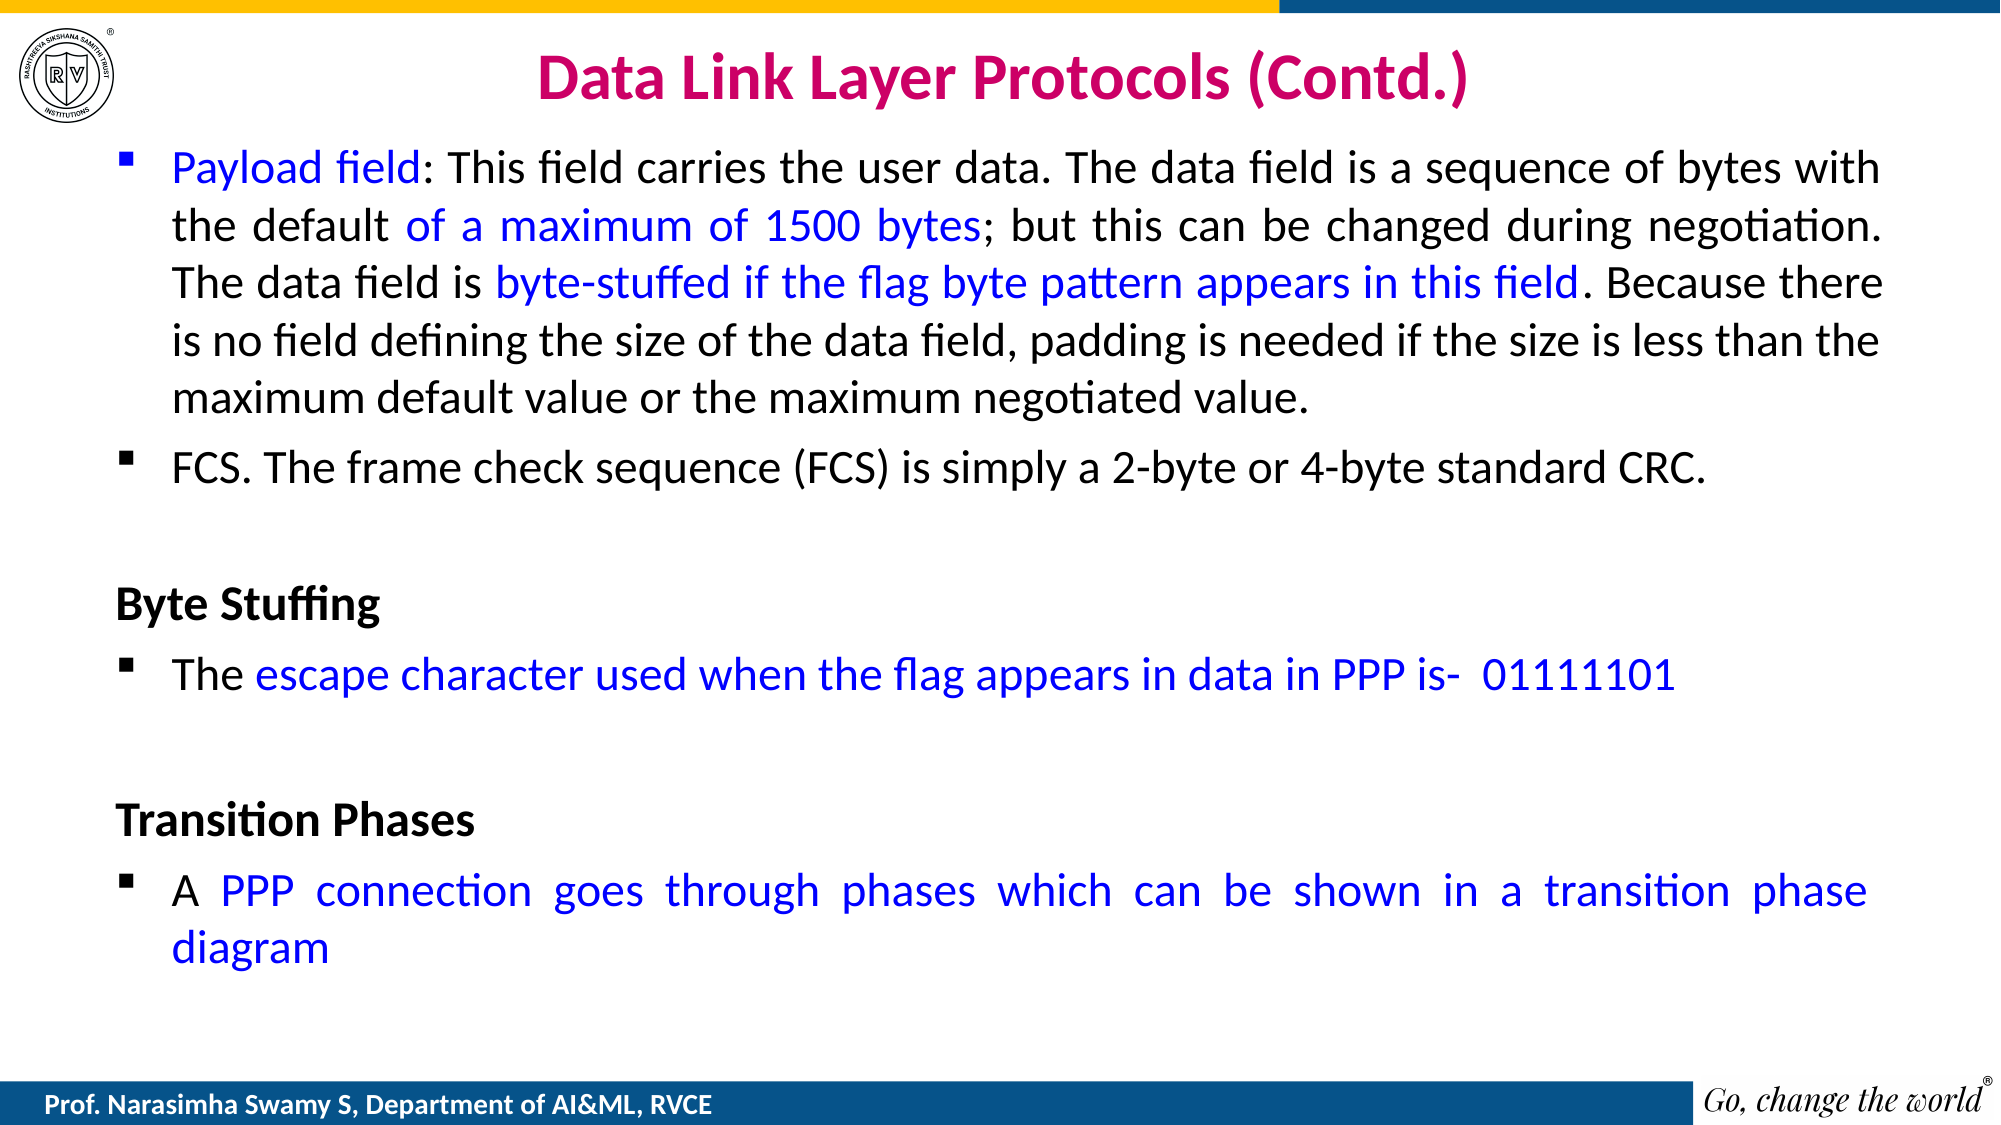

# Data Link Layer Protocols (Contd.)
Payload field: This field carries the user data. The data field is a sequence of bytes with the default of a maximum of 1500 bytes; but this can be changed during negotiation. The data field is byte-stuffed if the flag byte pattern appears in this field. Because there is no field defining the size of the data field, padding is needed if the size is less than the maximum default value or the maximum negotiated value.
FCS. The frame check sequence (FCS) is simply a 2-byte or 4-byte standard CRC.
Byte Stuffing
The escape character used when the flag appears in data in PPP is-  01111101
Transition Phases
A PPP connection goes through phases which can be shown in a transition phase diagram